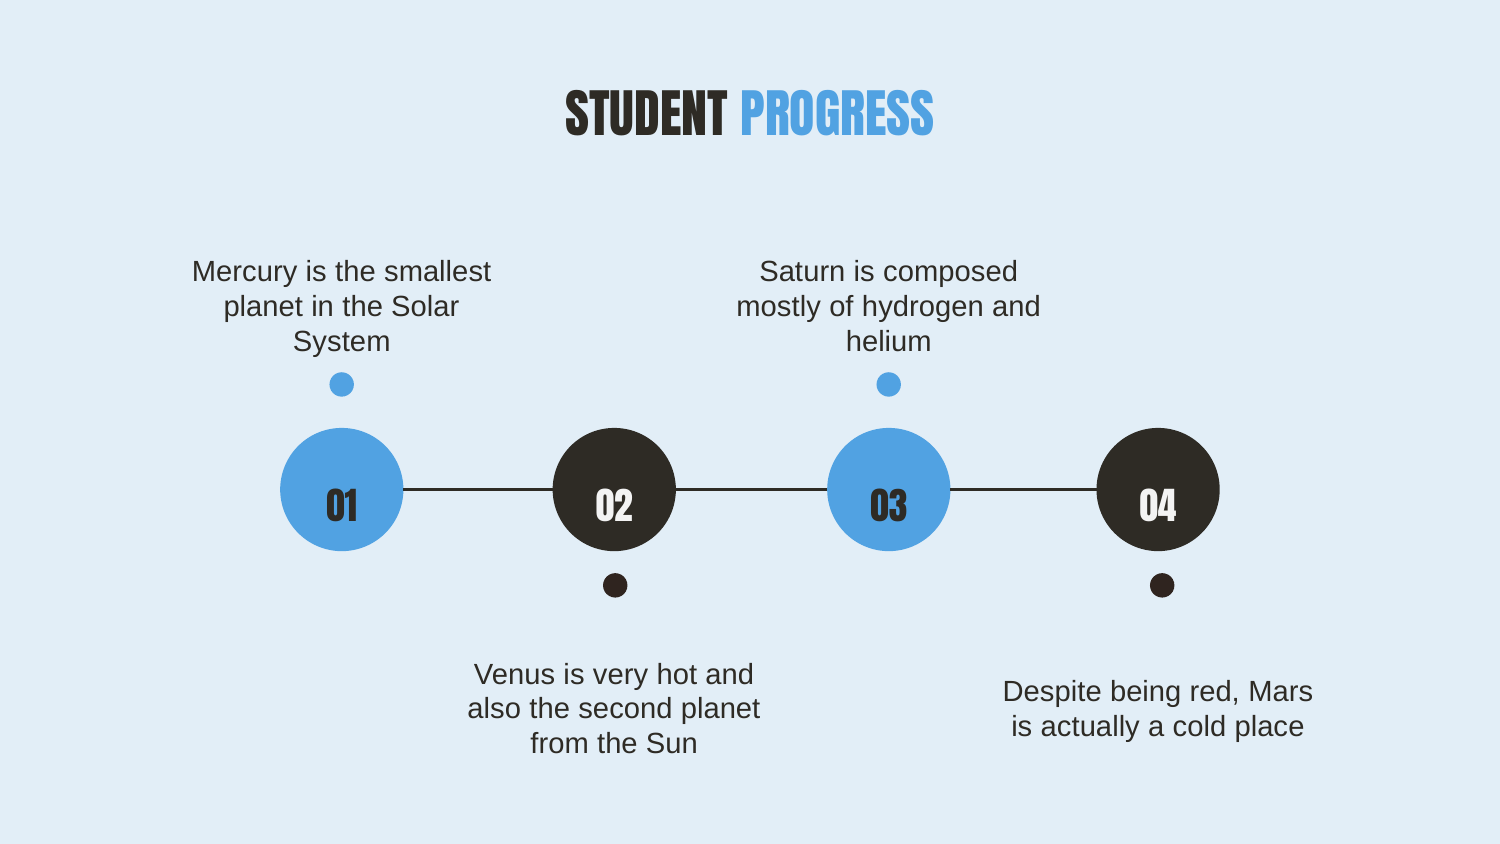

# STUDENT PROGRESS
Mercury is the smallest planet in the Solar System
Saturn is composed mostly of hydrogen and helium

01
02
03
04

Venus is very hot and also the second planet from the Sun
Despite being red, Mars is actually a cold place